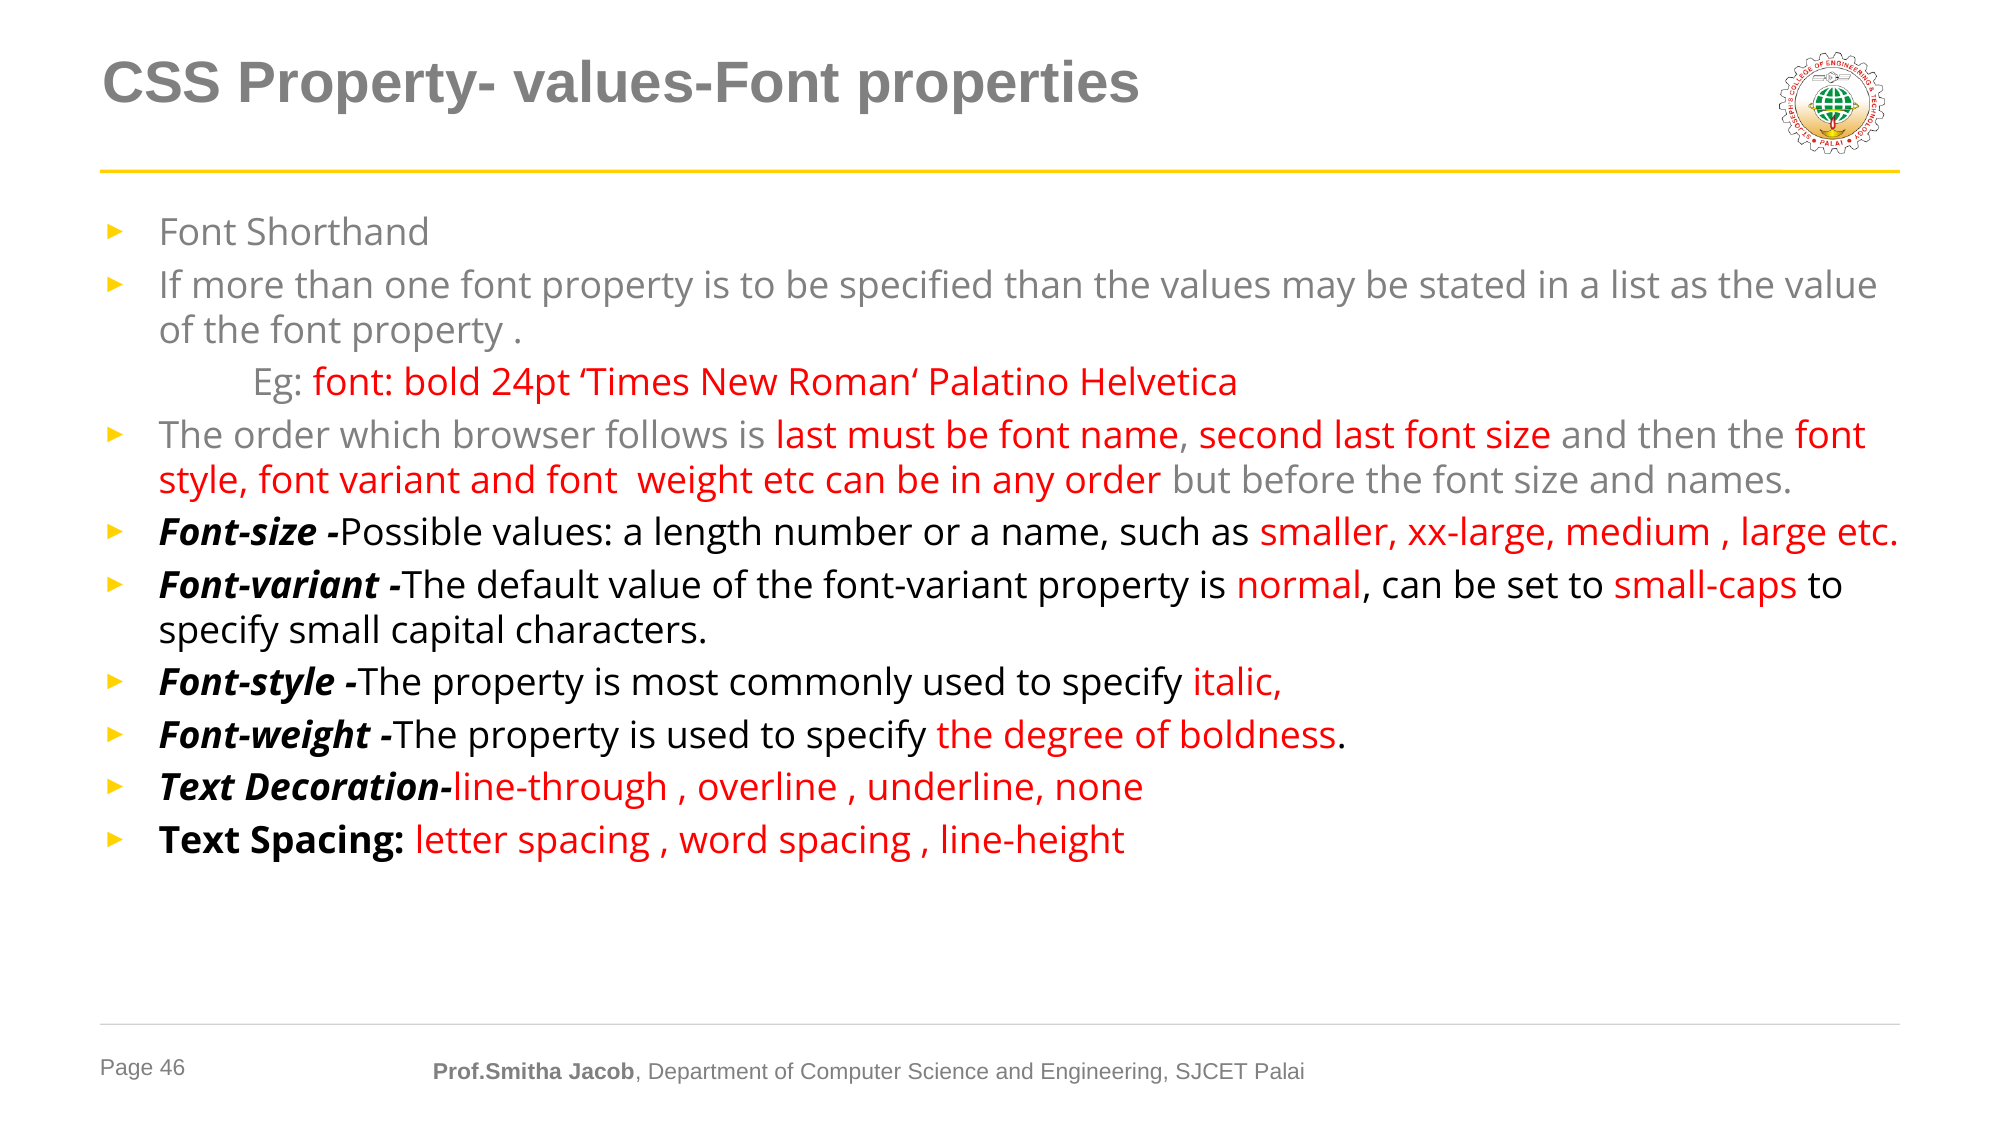

# CSS Property- values-Font properties
Font Shorthand
If more than one font property is to be specified than the values may be stated in a list as the value of the font property .
	Eg: font: bold 24pt ‘Times New Roman‘ Palatino Helvetica
The order which browser follows is last must be font name, second last font size and then the font style, font variant and font  weight etc can be in any order but before the font size and names.
Font-size -Possible values: a length number or a name, such as smaller, xx-large, medium , large etc.
Font-variant -The default value of the font-variant property is normal, can be set to small-caps to specify small capital characters.
Font-style -The property is most commonly used to specify italic,
Font-weight -The property is used to specify the degree of boldness.
Text Decoration-line-through , overline , underline, none
Text Spacing: letter spacing , word spacing , line-height